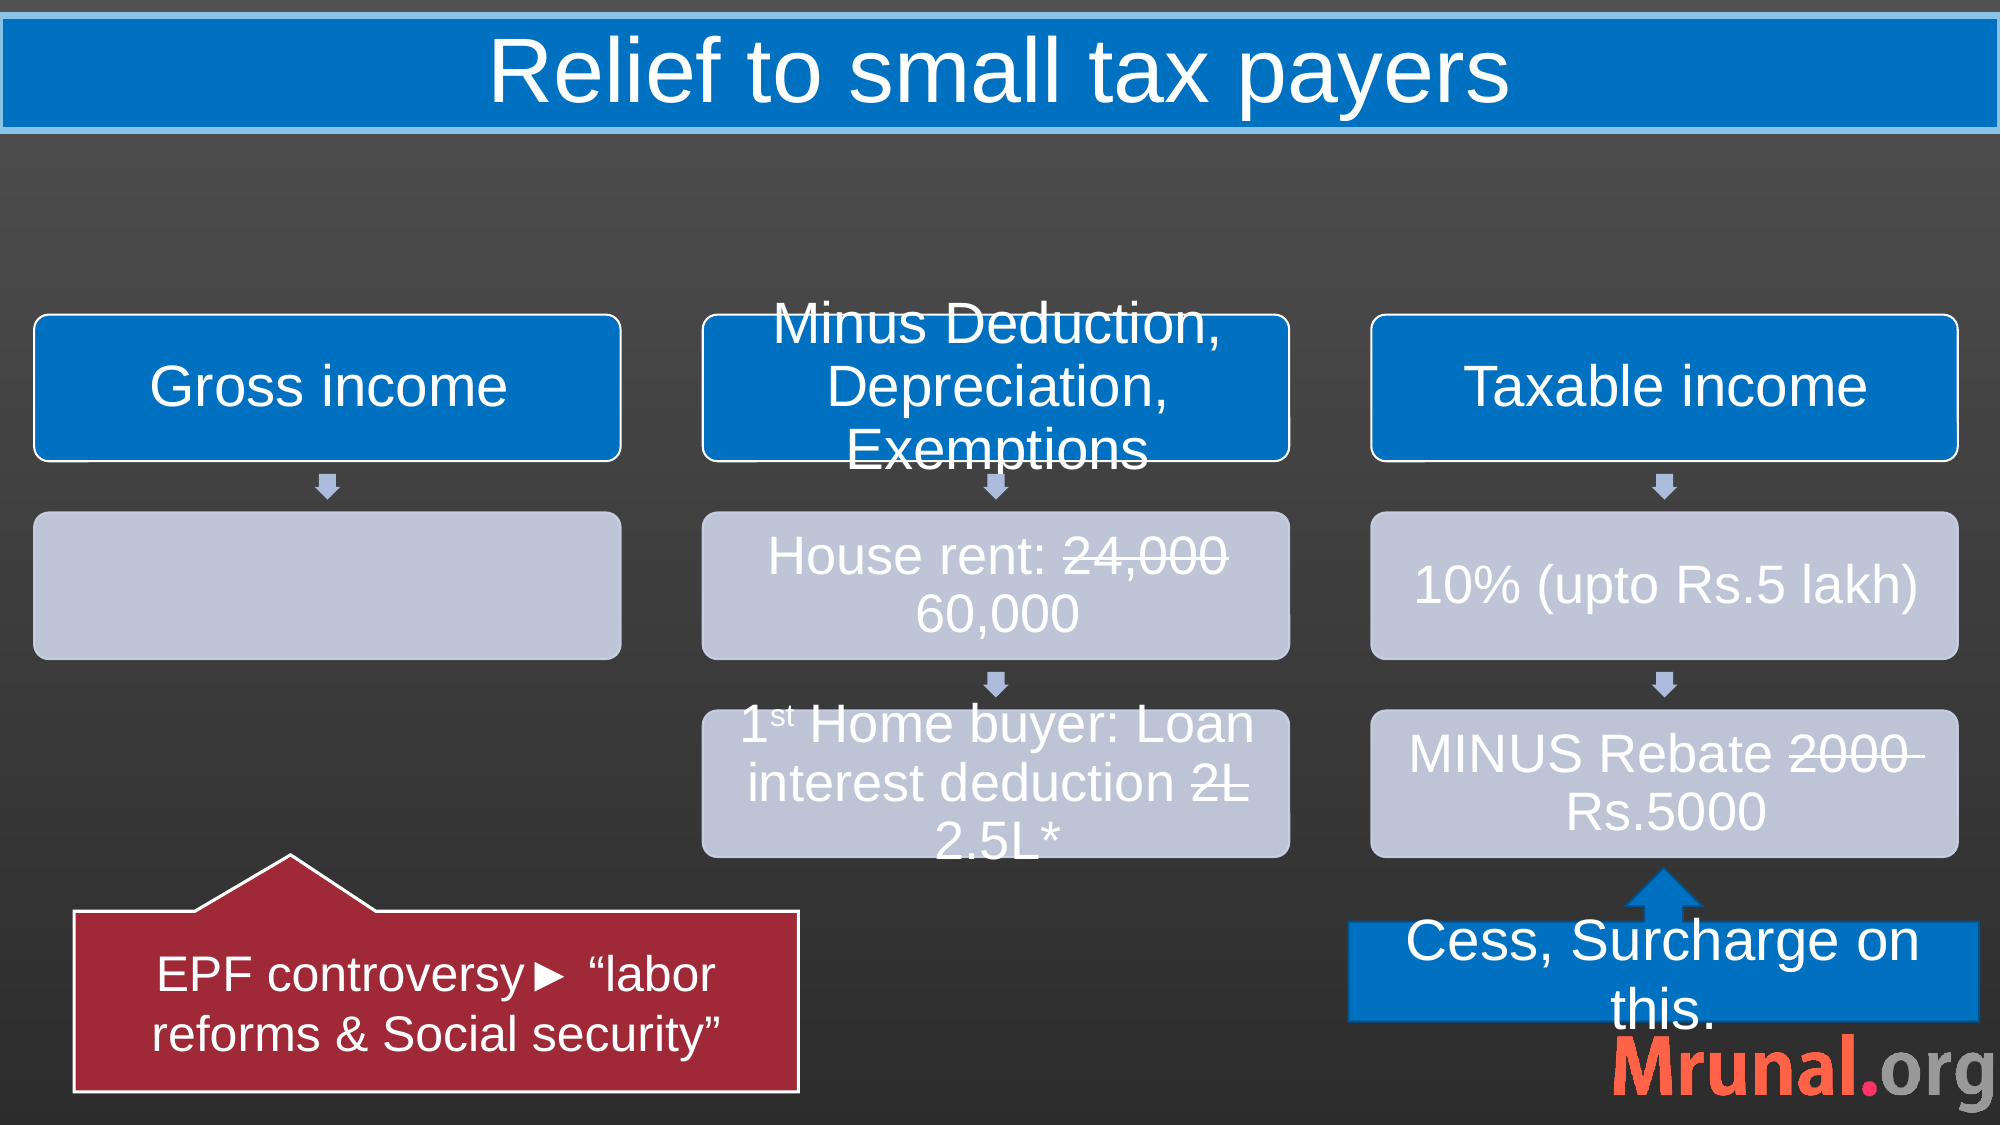

# Relief to small tax payers
Gross income

Minus Deduction, Depreciation, Exemptions
House rent: 24,000
60,000
1st Home buyer: Loan interest deduction 2L 2.5L*
Taxable income
10% (upto Rs.5 lakh)
MINUS Rebate 2000
Rs.5000
Cess, Surcharge on this.
EPF controversy► “labor reforms & Social security”